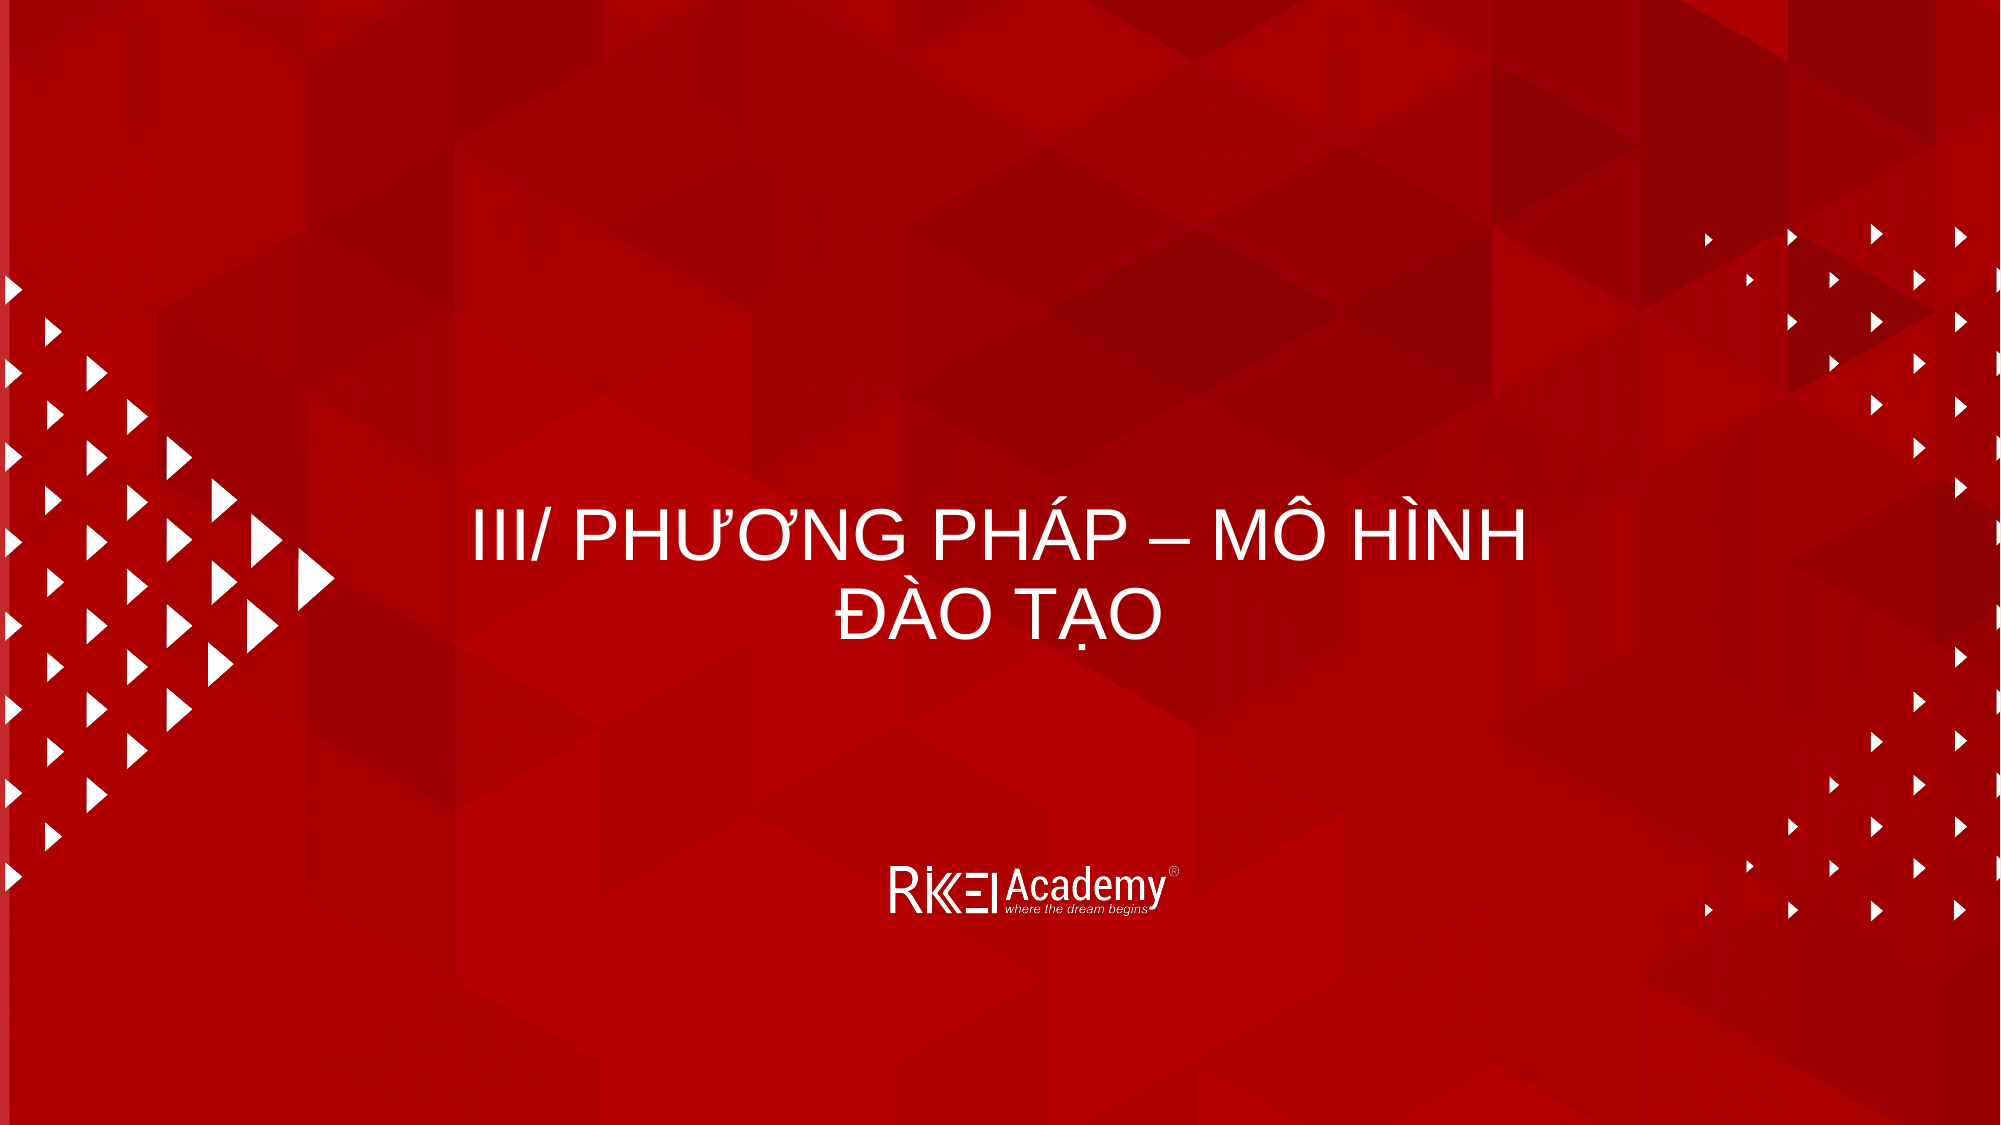

# III/ PHƯƠNG PHÁP – MÔ HÌNH ĐÀO TẠO